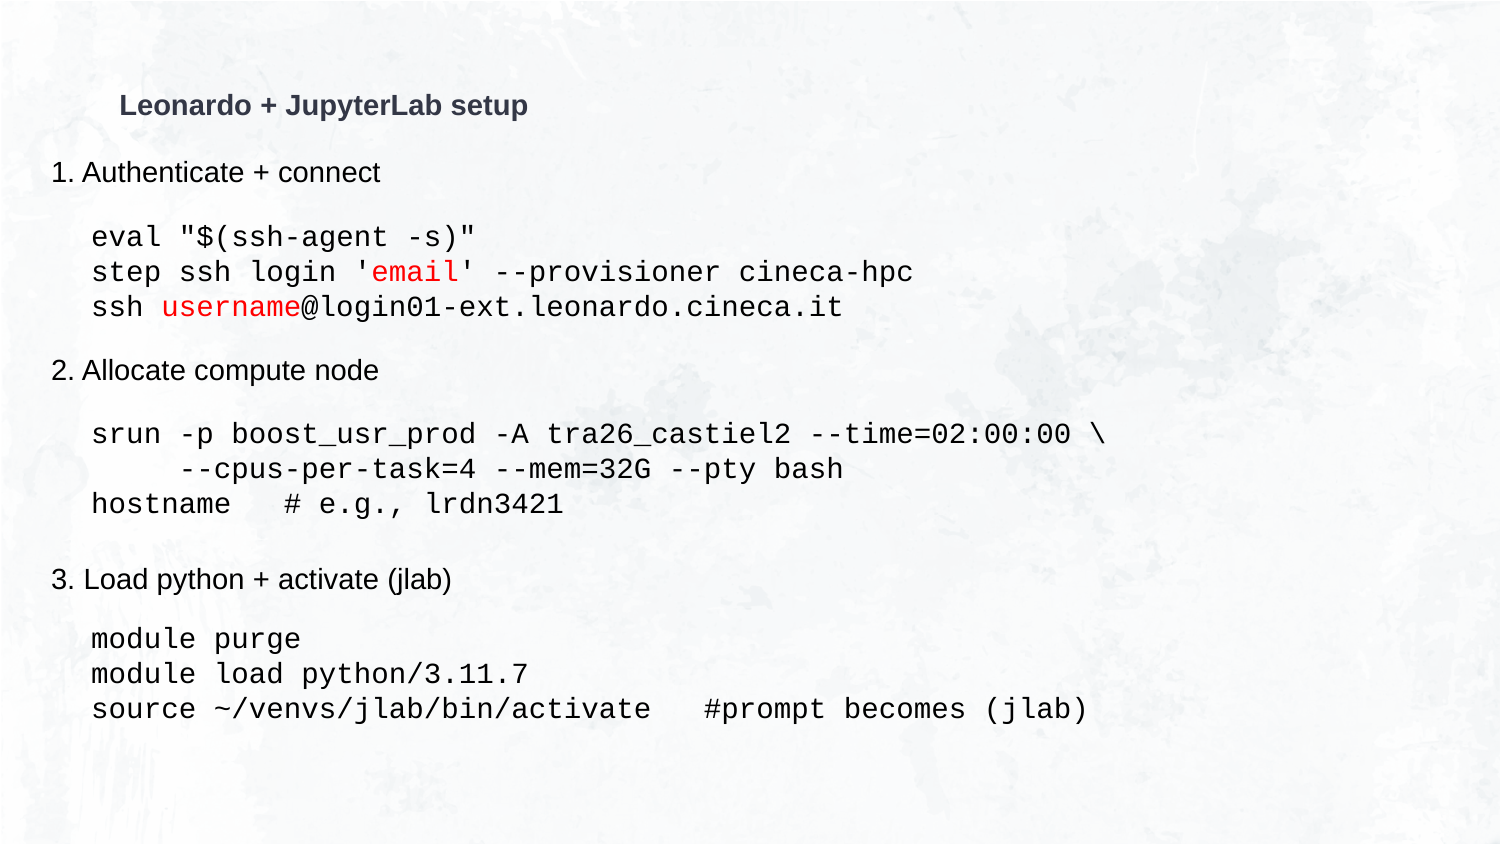

# Leonardo + JupyterLab setup
1. Authenticate + connect
eval "$(ssh-agent -s)"
step ssh login 'email' --provisioner cineca-hpc
ssh username@login01-ext.leonardo.cineca.it
2. Allocate compute node
srun -p boost_usr_prod -A tra26_castiel2 --time=02:00:00 \
     --cpus-per-task=4 --mem=32G --pty bash
hostname   # e.g., lrdn3421
3. Load python + activate (jlab)
module purge
module load python/3.11.7
source ~/venvs/jlab/bin/activate   #prompt becomes (jlab)